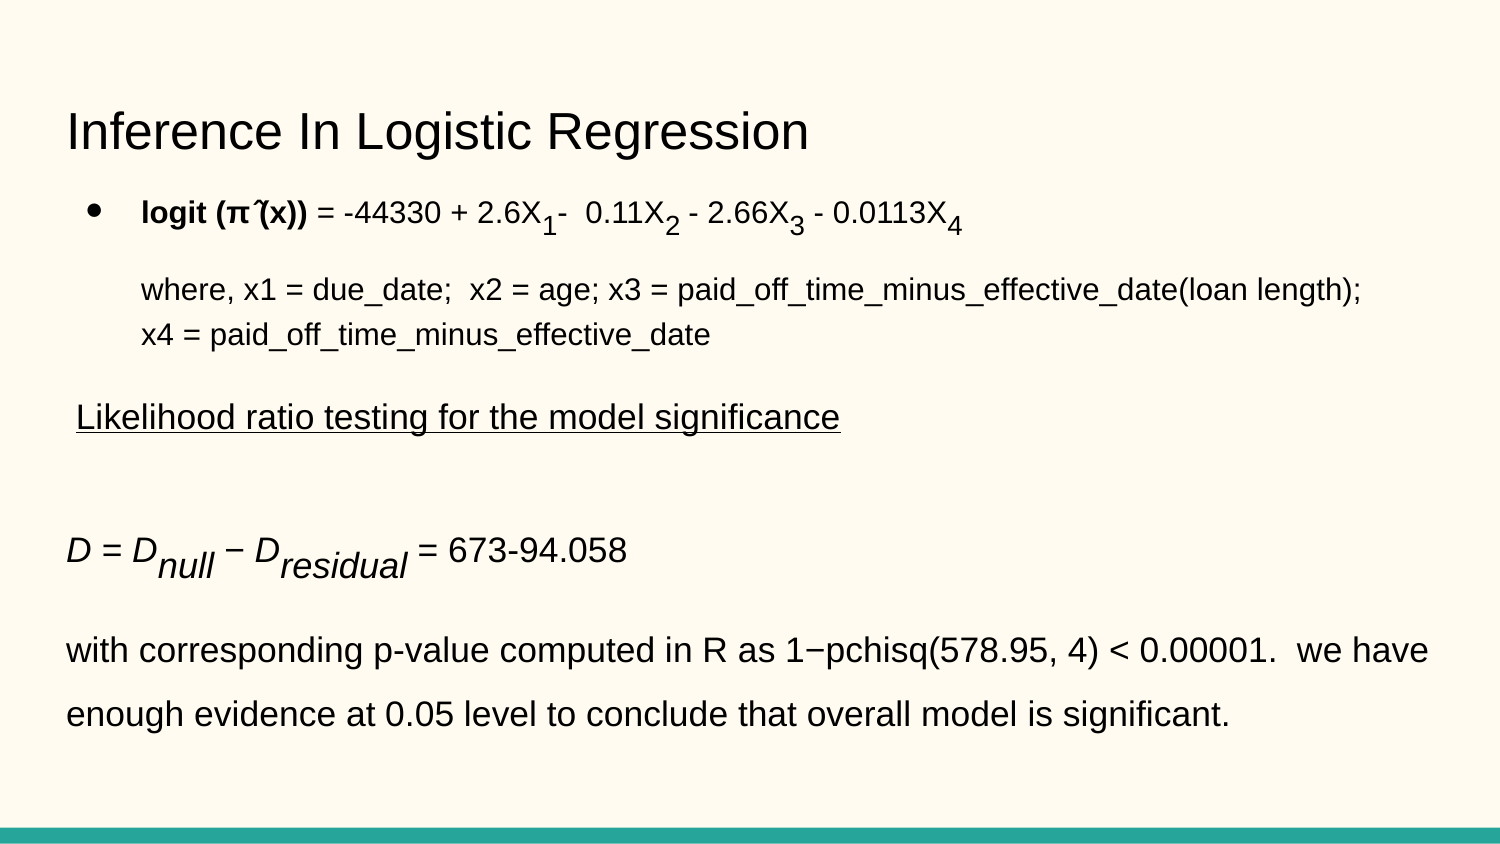

# Inference In Logistic Regression

logit (π ̂(x)) = -44330 + 2.6X1-  0.11X2 - 2.66X3 - 0.0113X4
where, x1 = due_date;  x2 = age; x3 = paid_off_time_minus_effective_date(loan length);        x4 = paid_off_time_minus_effective_date
 Likelihood ratio testing for the model significance
D = Dnull − Dresidual = 673-94.058
with corresponding p-value computed in R as 1−pchisq(578.95, 4) < 0.00001.  we have enough evidence at 0.05 level to conclude that overall model is significant.